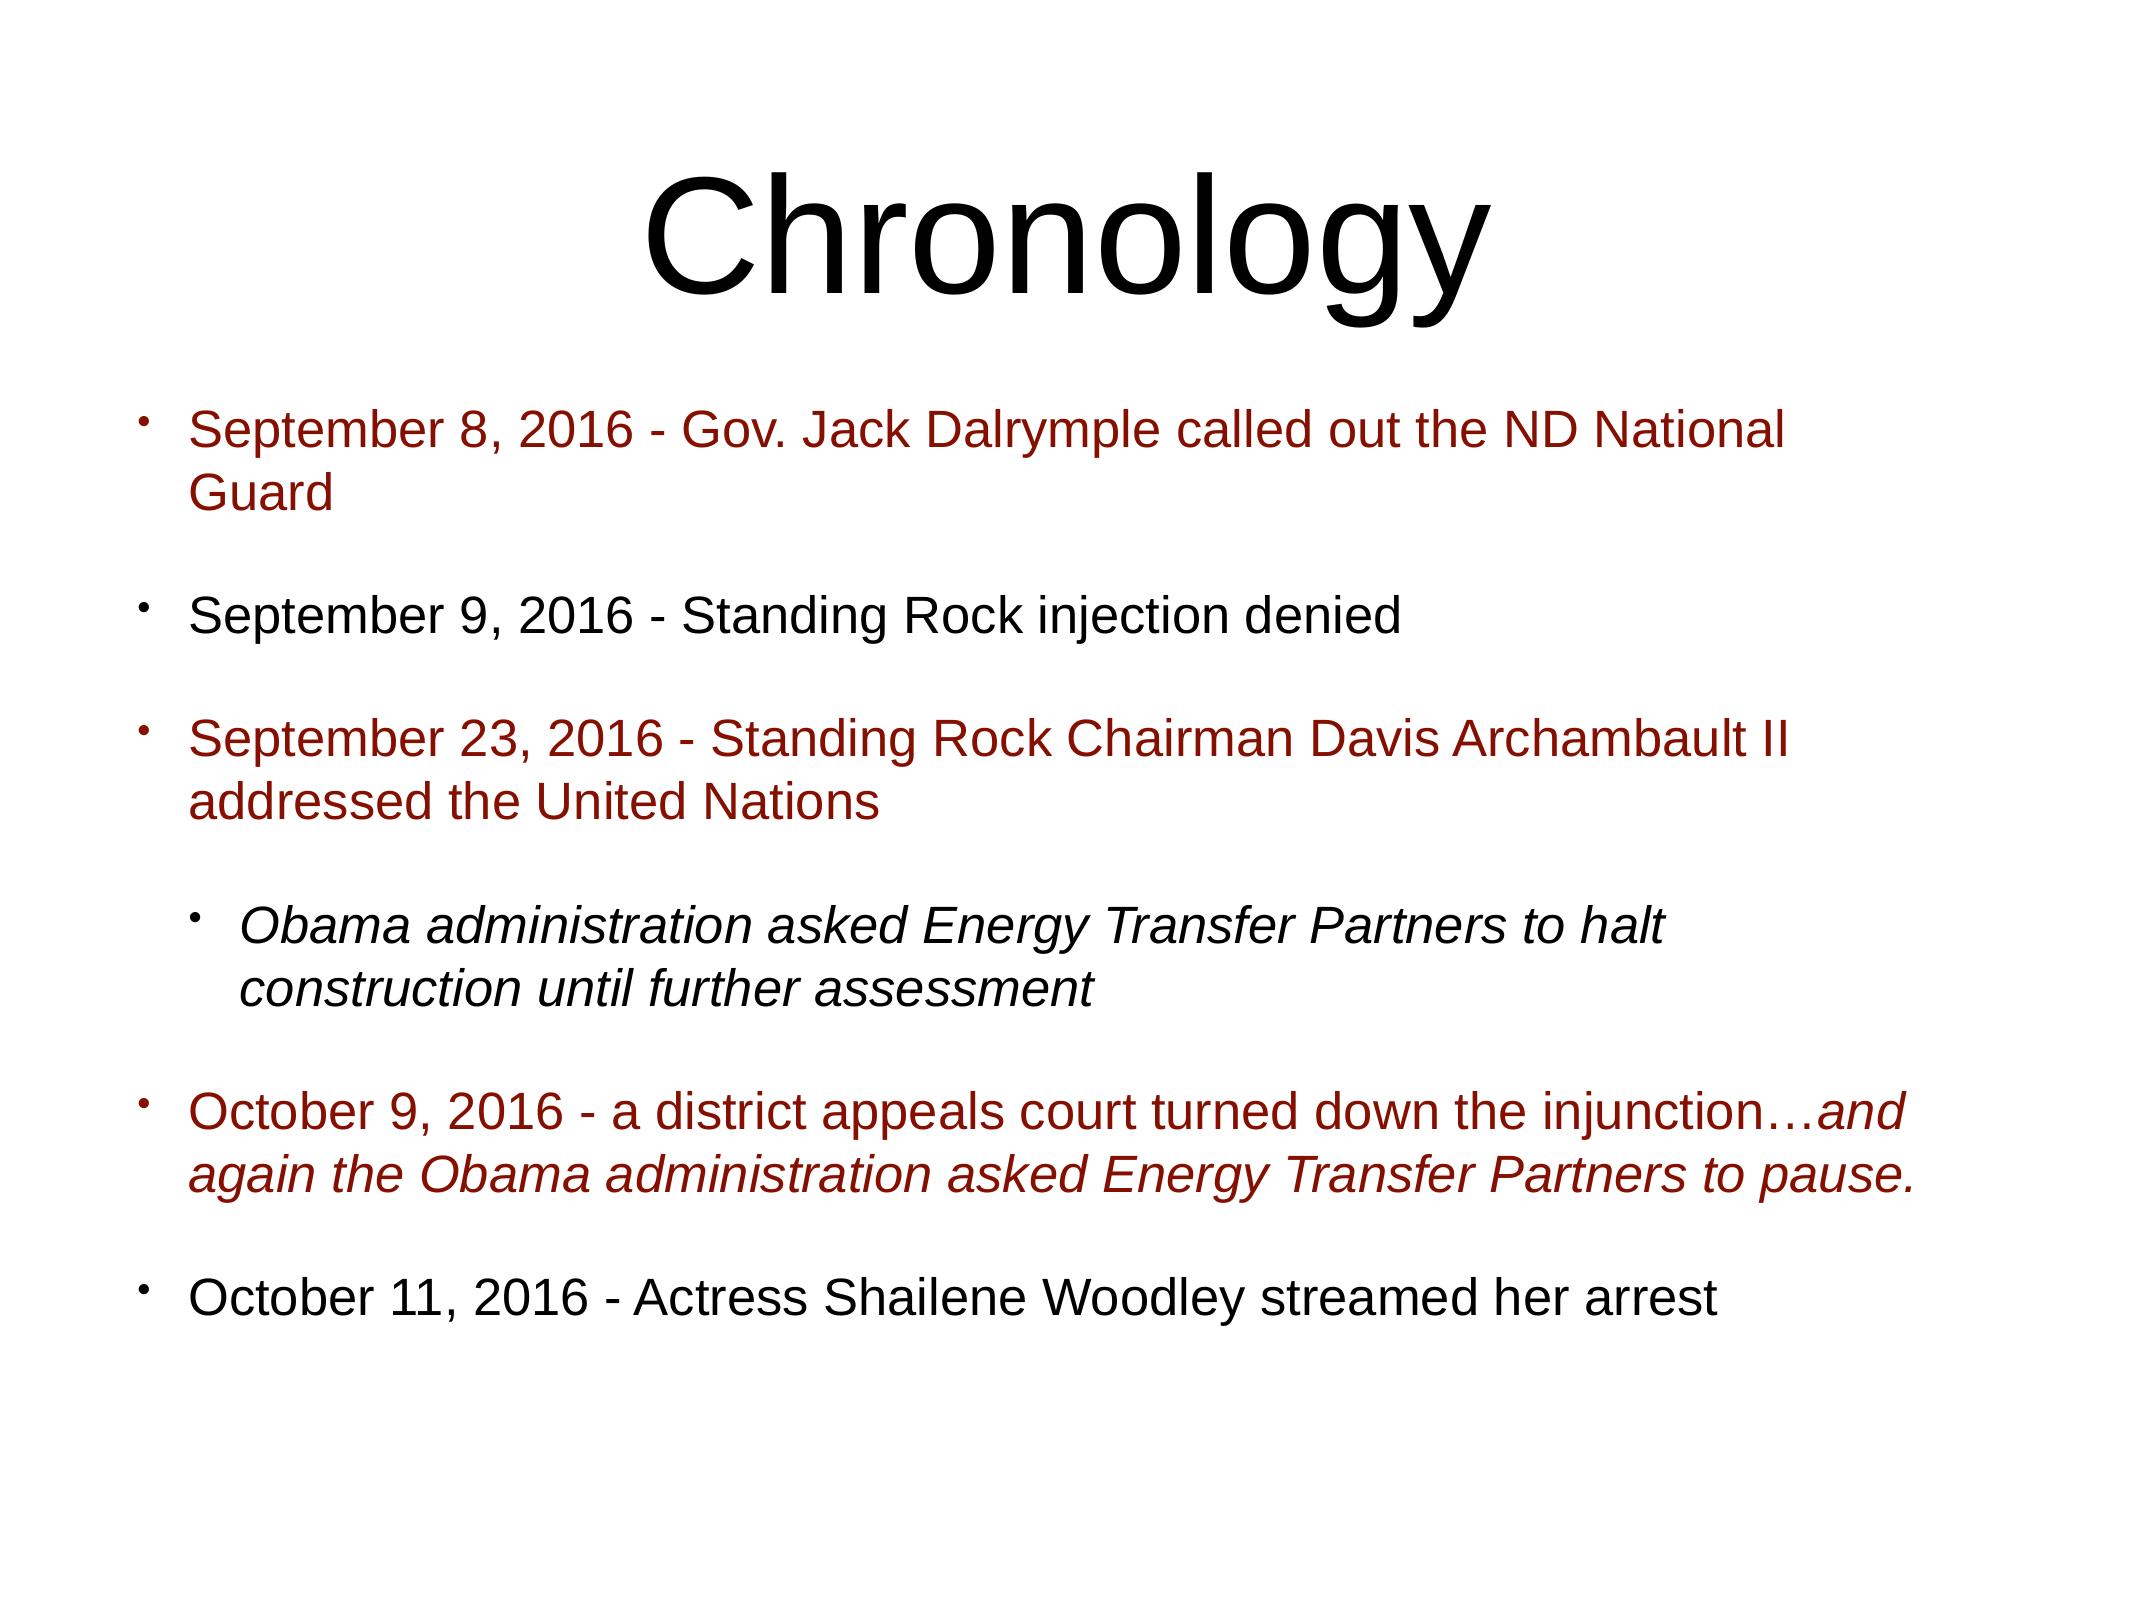

# Chronology
September 8, 2016 - Gov. Jack Dalrymple called out the ND National Guard
September 9, 2016 - Standing Rock injection denied
September 23, 2016 - Standing Rock Chairman Davis Archambault II addressed the United Nations
Obama administration asked Energy Transfer Partners to halt construction until further assessment
October 9, 2016 - a district appeals court turned down the injunction…and again the Obama administration asked Energy Transfer Partners to pause.
October 11, 2016 - Actress Shailene Woodley streamed her arrest